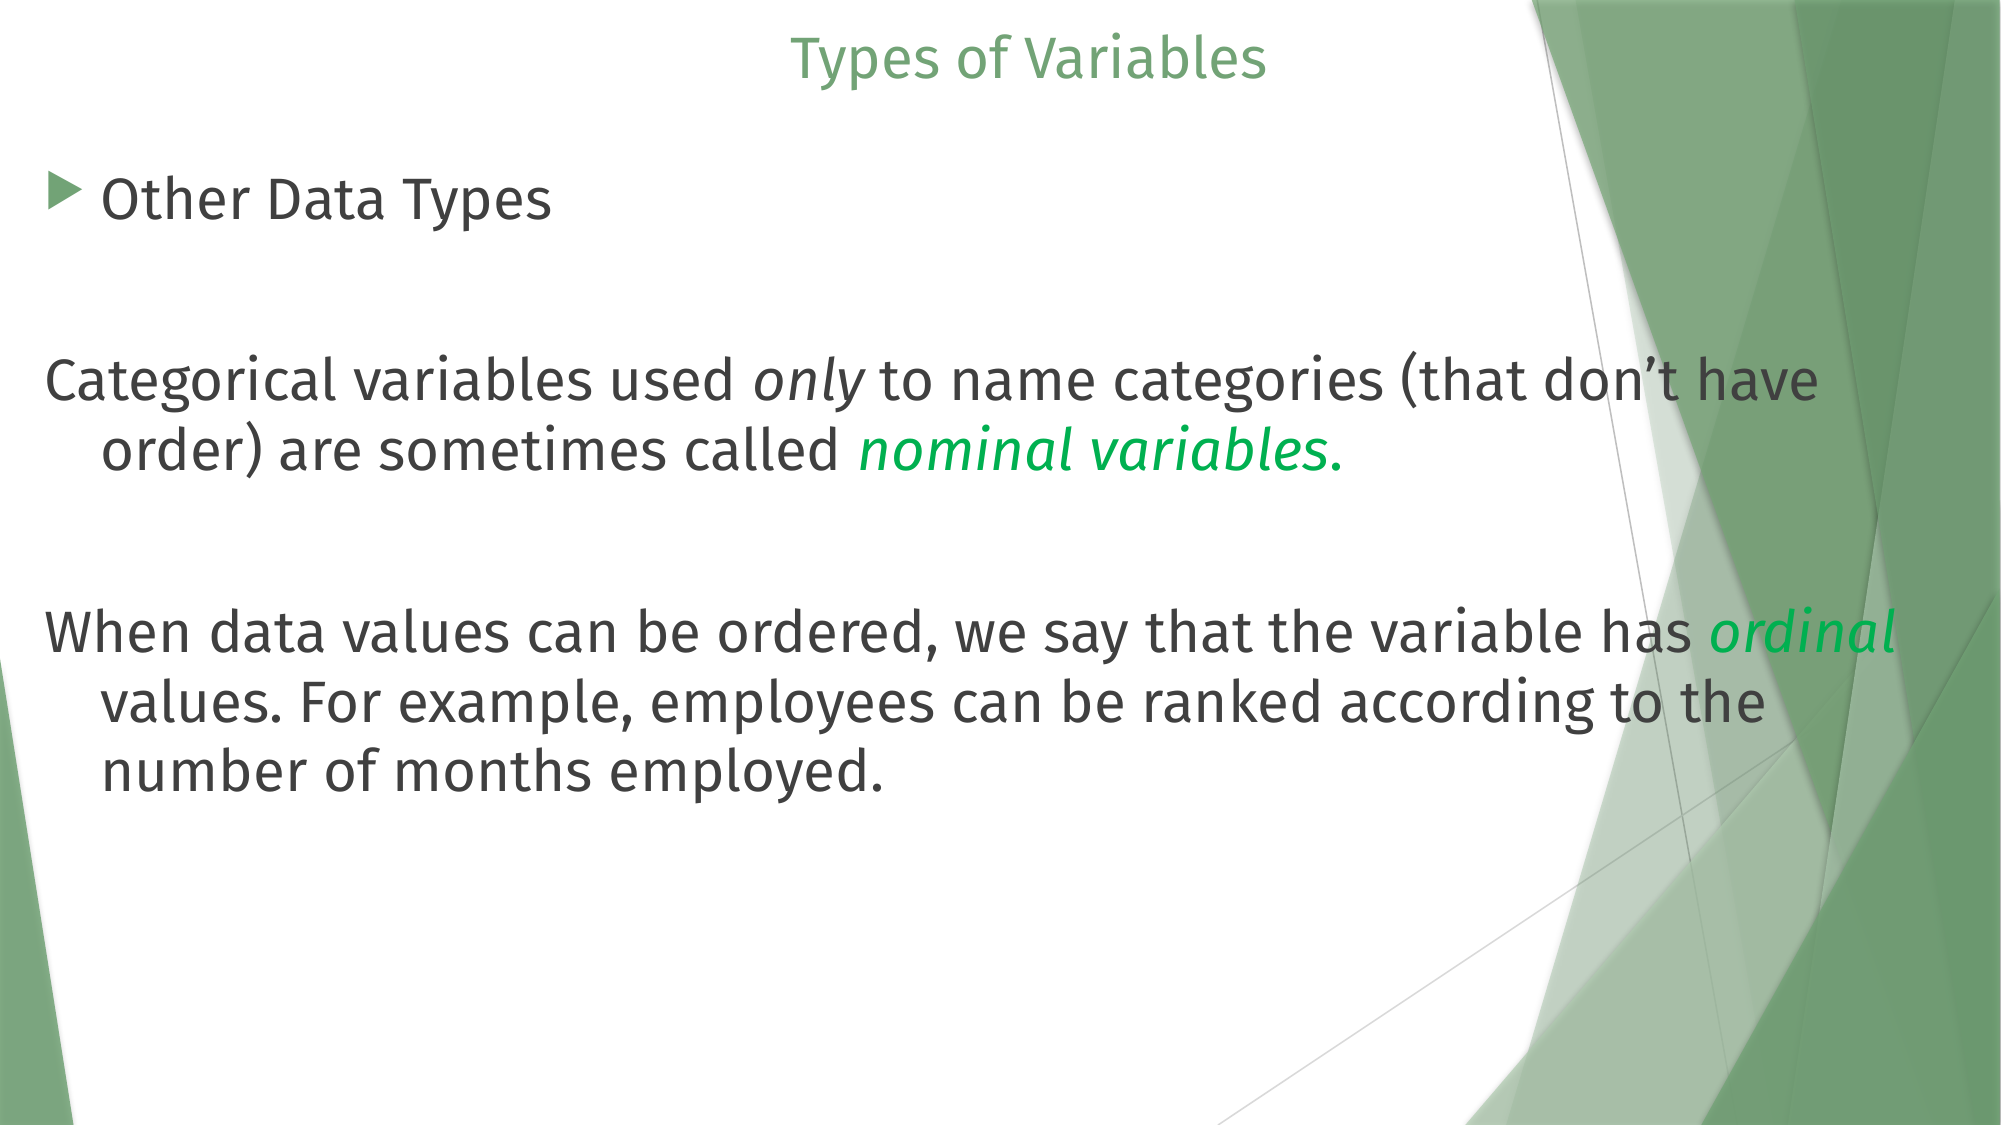

# Types of Variables
Other Data Types

Categorical variables used only to name categories (that don’t have order) are sometimes called nominal variables.

When data values can be ordered, we say that the variable has ordinal values. For example, employees can be ranked according to the number of months employed.